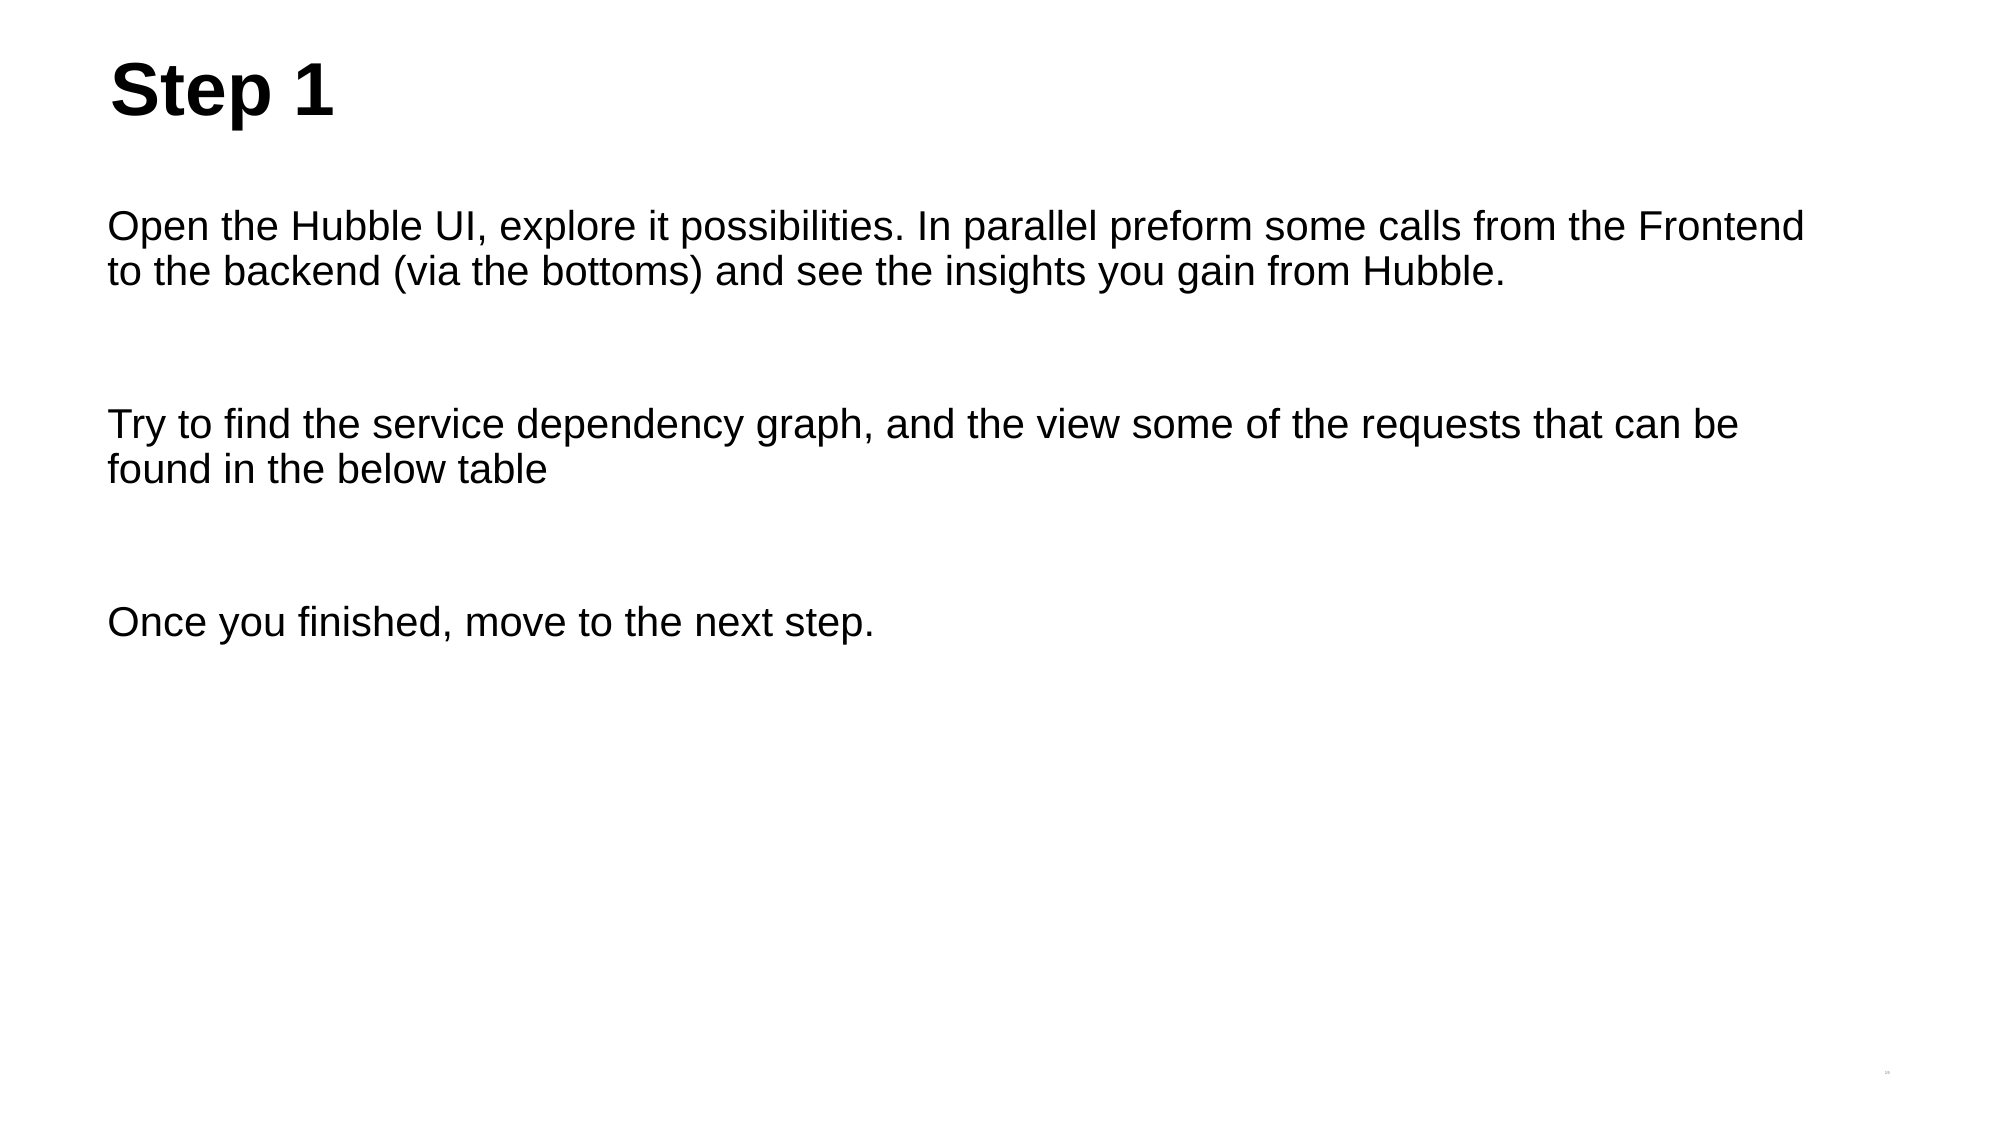

Step 1
Open the Hubble UI, explore it possibilities. In parallel preform some calls from the Frontend to the backend (via the bottoms) and see the insights you gain from Hubble.

Try to find the service dependency graph, and the view some of the requests that can be found in the below table

Once you finished, move to the next step.
19